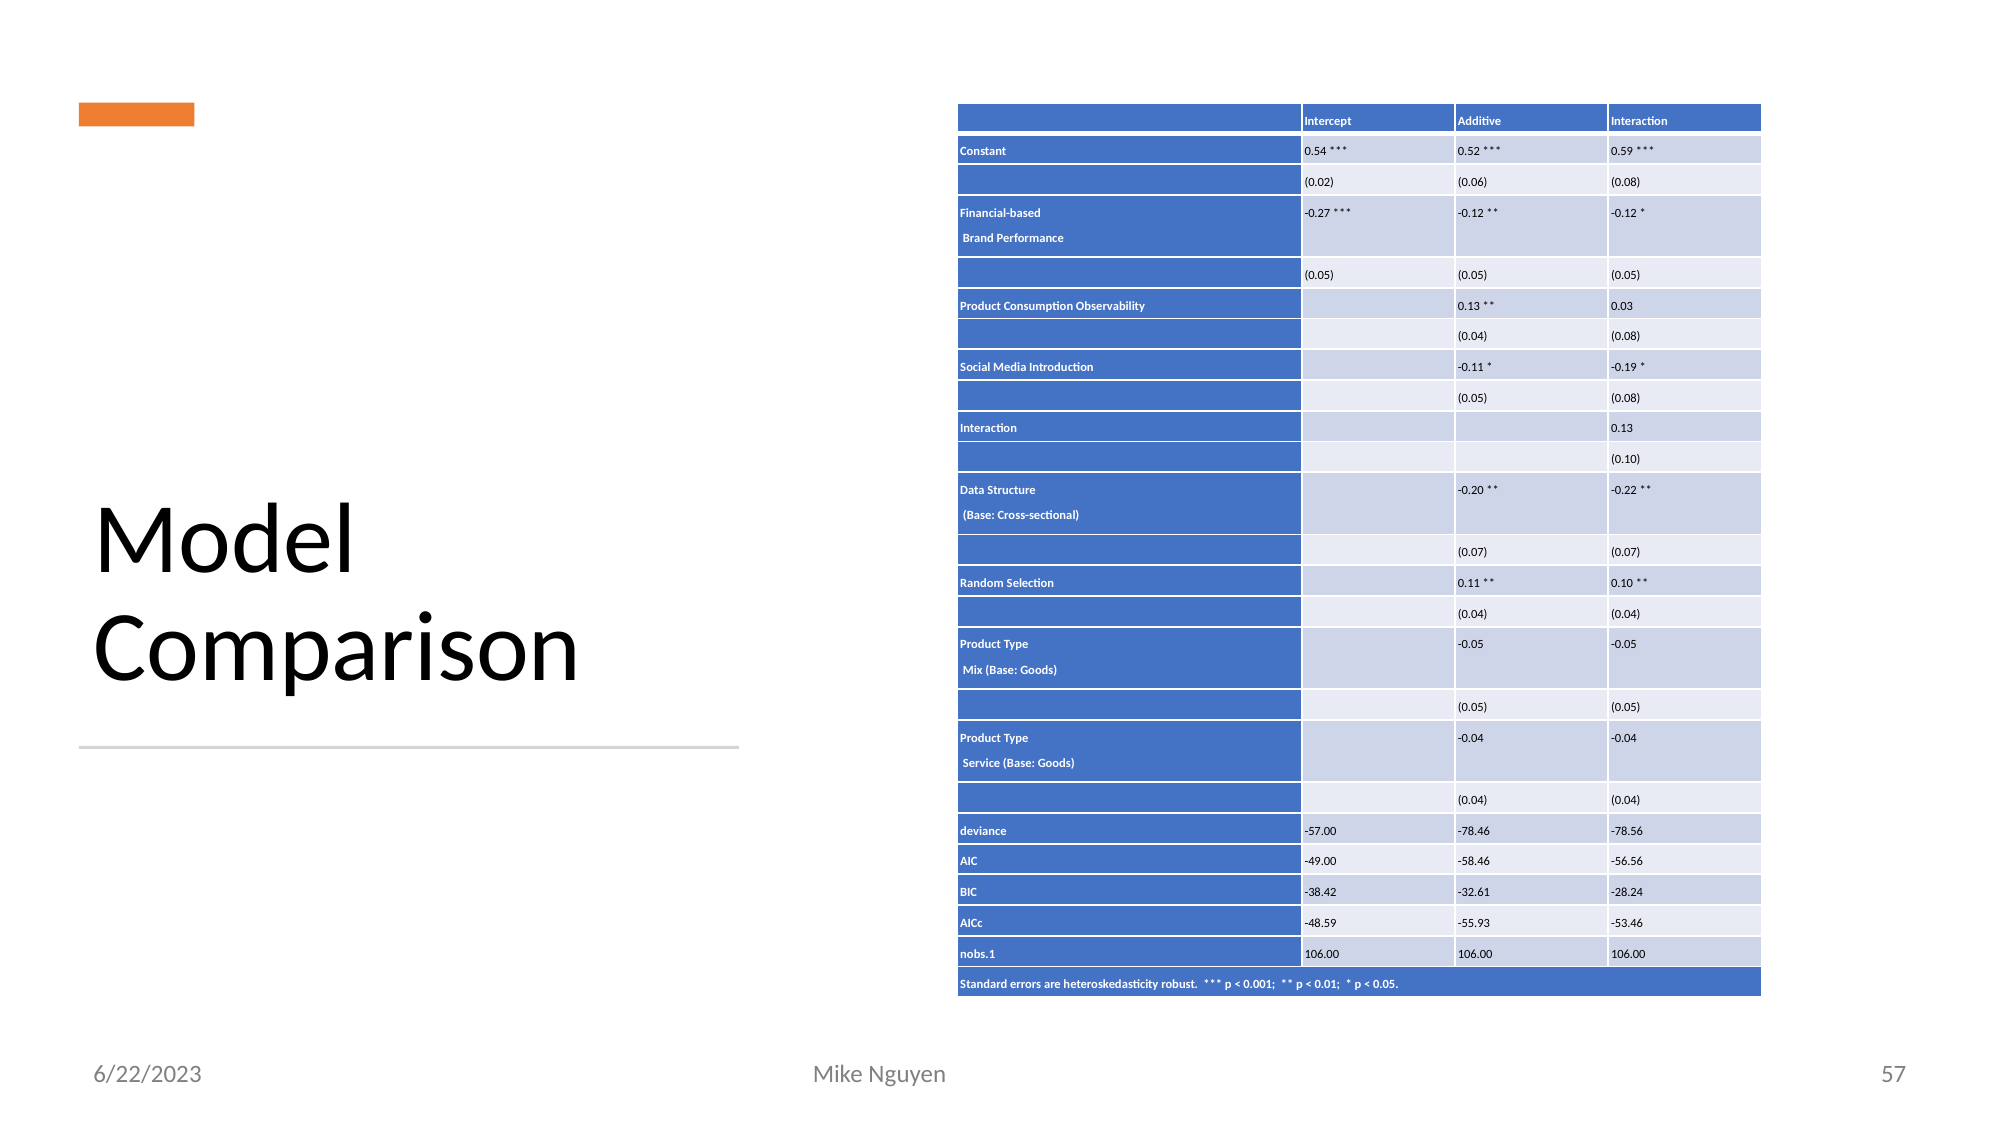

|  | Intercept | Additive | Interaction |
| --- | --- | --- | --- |
| Constant | 0.54 \*\*\* | 0.52 \*\*\* | 0.59 \*\*\* |
|  | (0.02) | (0.06) | (0.08) |
| Financial-based Brand Performance | -0.27 \*\*\* | -0.12 \*\* | -0.12 \* |
|  | (0.05) | (0.05) | (0.05) |
| Product Consumption Observability |  | 0.13 \*\* | 0.03 |
|  |  | (0.04) | (0.08) |
| Social Media Introduction |  | -0.11 \* | -0.19 \* |
|  |  | (0.05) | (0.08) |
| Interaction |  |  | 0.13 |
|  |  |  | (0.10) |
| Data Structure (Base: Cross-sectional) |  | -0.20 \*\* | -0.22 \*\* |
|  |  | (0.07) | (0.07) |
| Random Selection |  | 0.11 \*\* | 0.10 \*\* |
|  |  | (0.04) | (0.04) |
| Product Type Mix (Base: Goods) |  | -0.05 | -0.05 |
|  |  | (0.05) | (0.05) |
| Product Type Service (Base: Goods) |  | -0.04 | -0.04 |
|  |  | (0.04) | (0.04) |
| deviance | -57.00 | -78.46 | -78.56 |
| AIC | -49.00 | -58.46 | -56.56 |
| BIC | -38.42 | -32.61 | -28.24 |
| AICc | -48.59 | -55.93 | -53.46 |
| nobs.1 | 106.00 | 106.00 | 106.00 |
| Standard errors are heteroskedasticity robust. \*\*\* p < 0.001; \*\* p < 0.01; \* p < 0.05. |  |  |  |
# Model Comparison

6/22/2023
Mike Nguyen
57